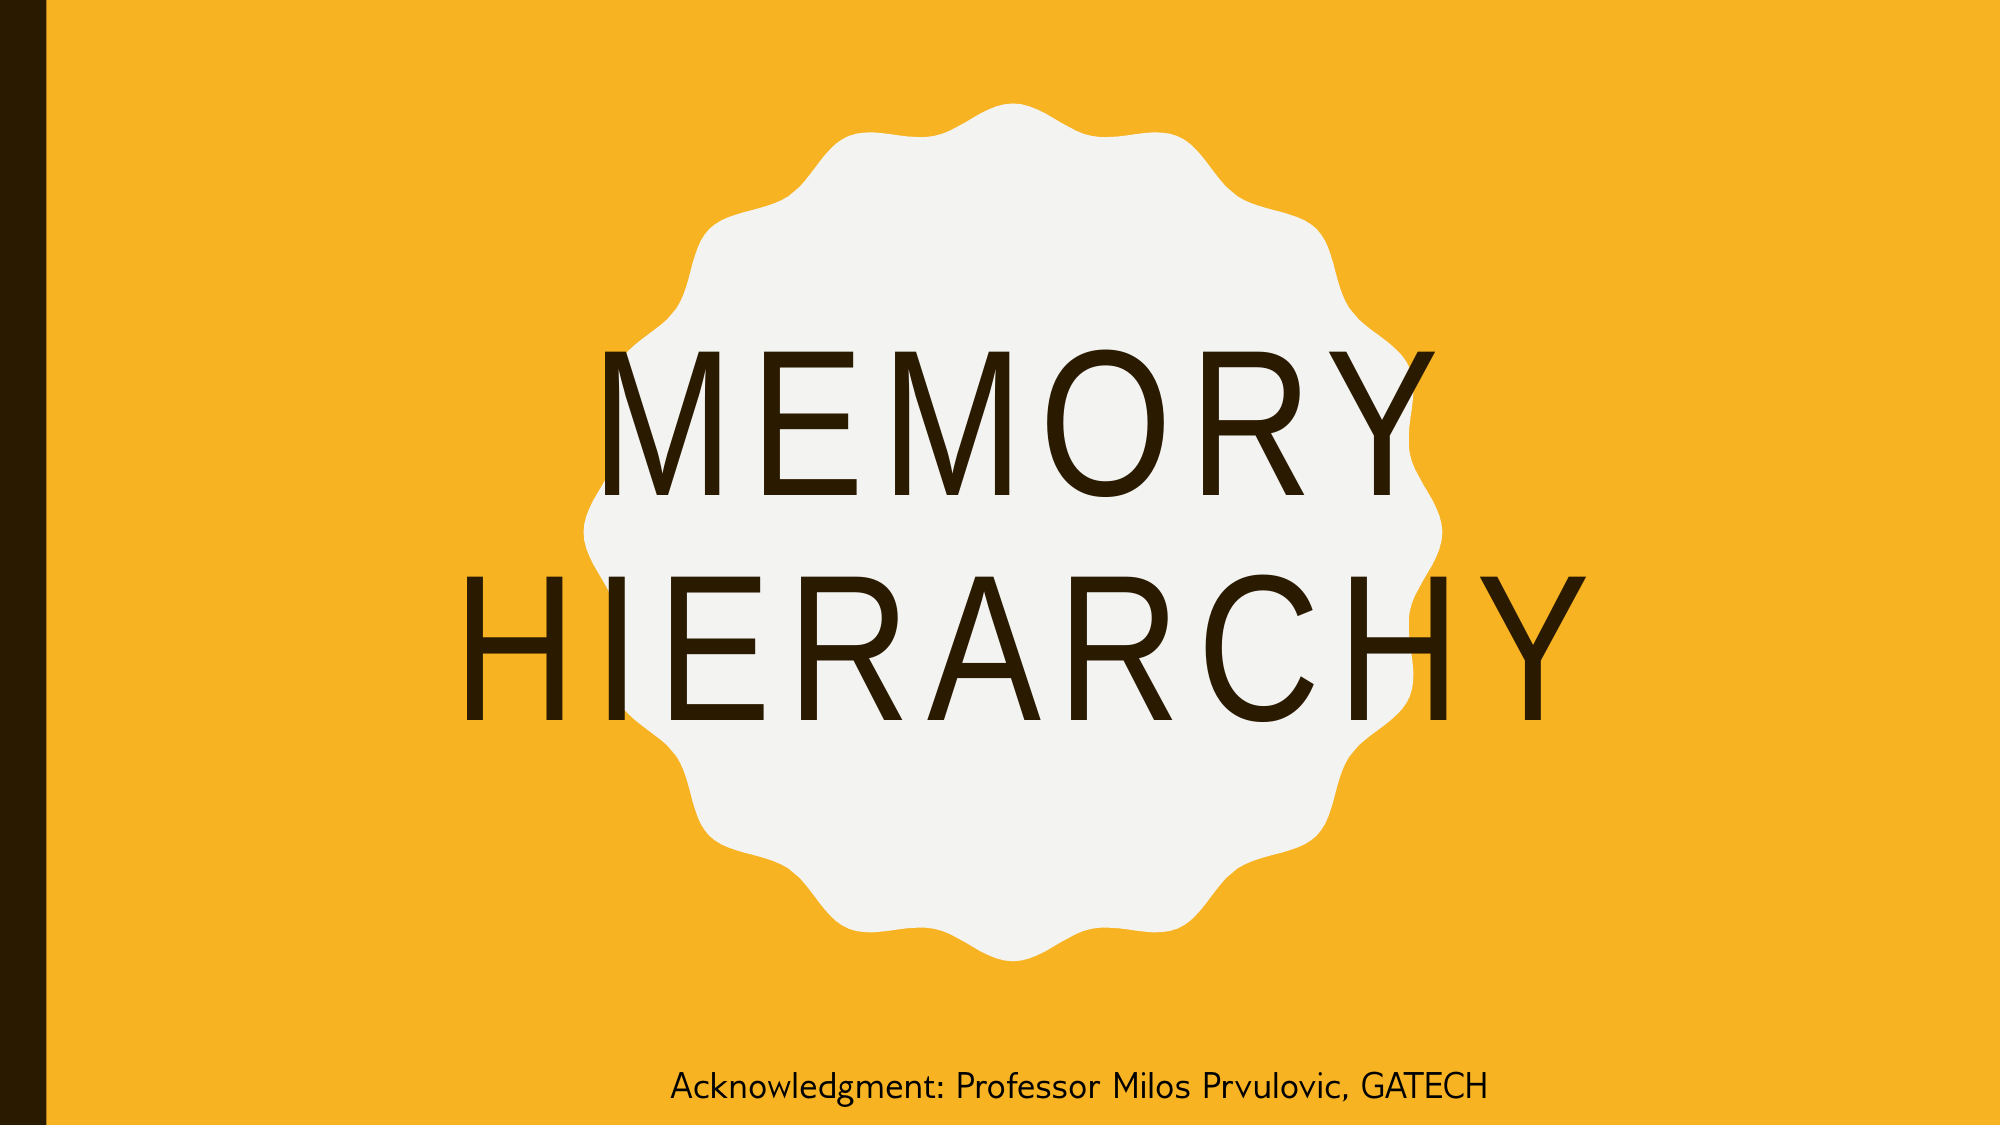

# Memory Hierarchy
Acknowledgment: Professor Milos Prvulovic, GATECH